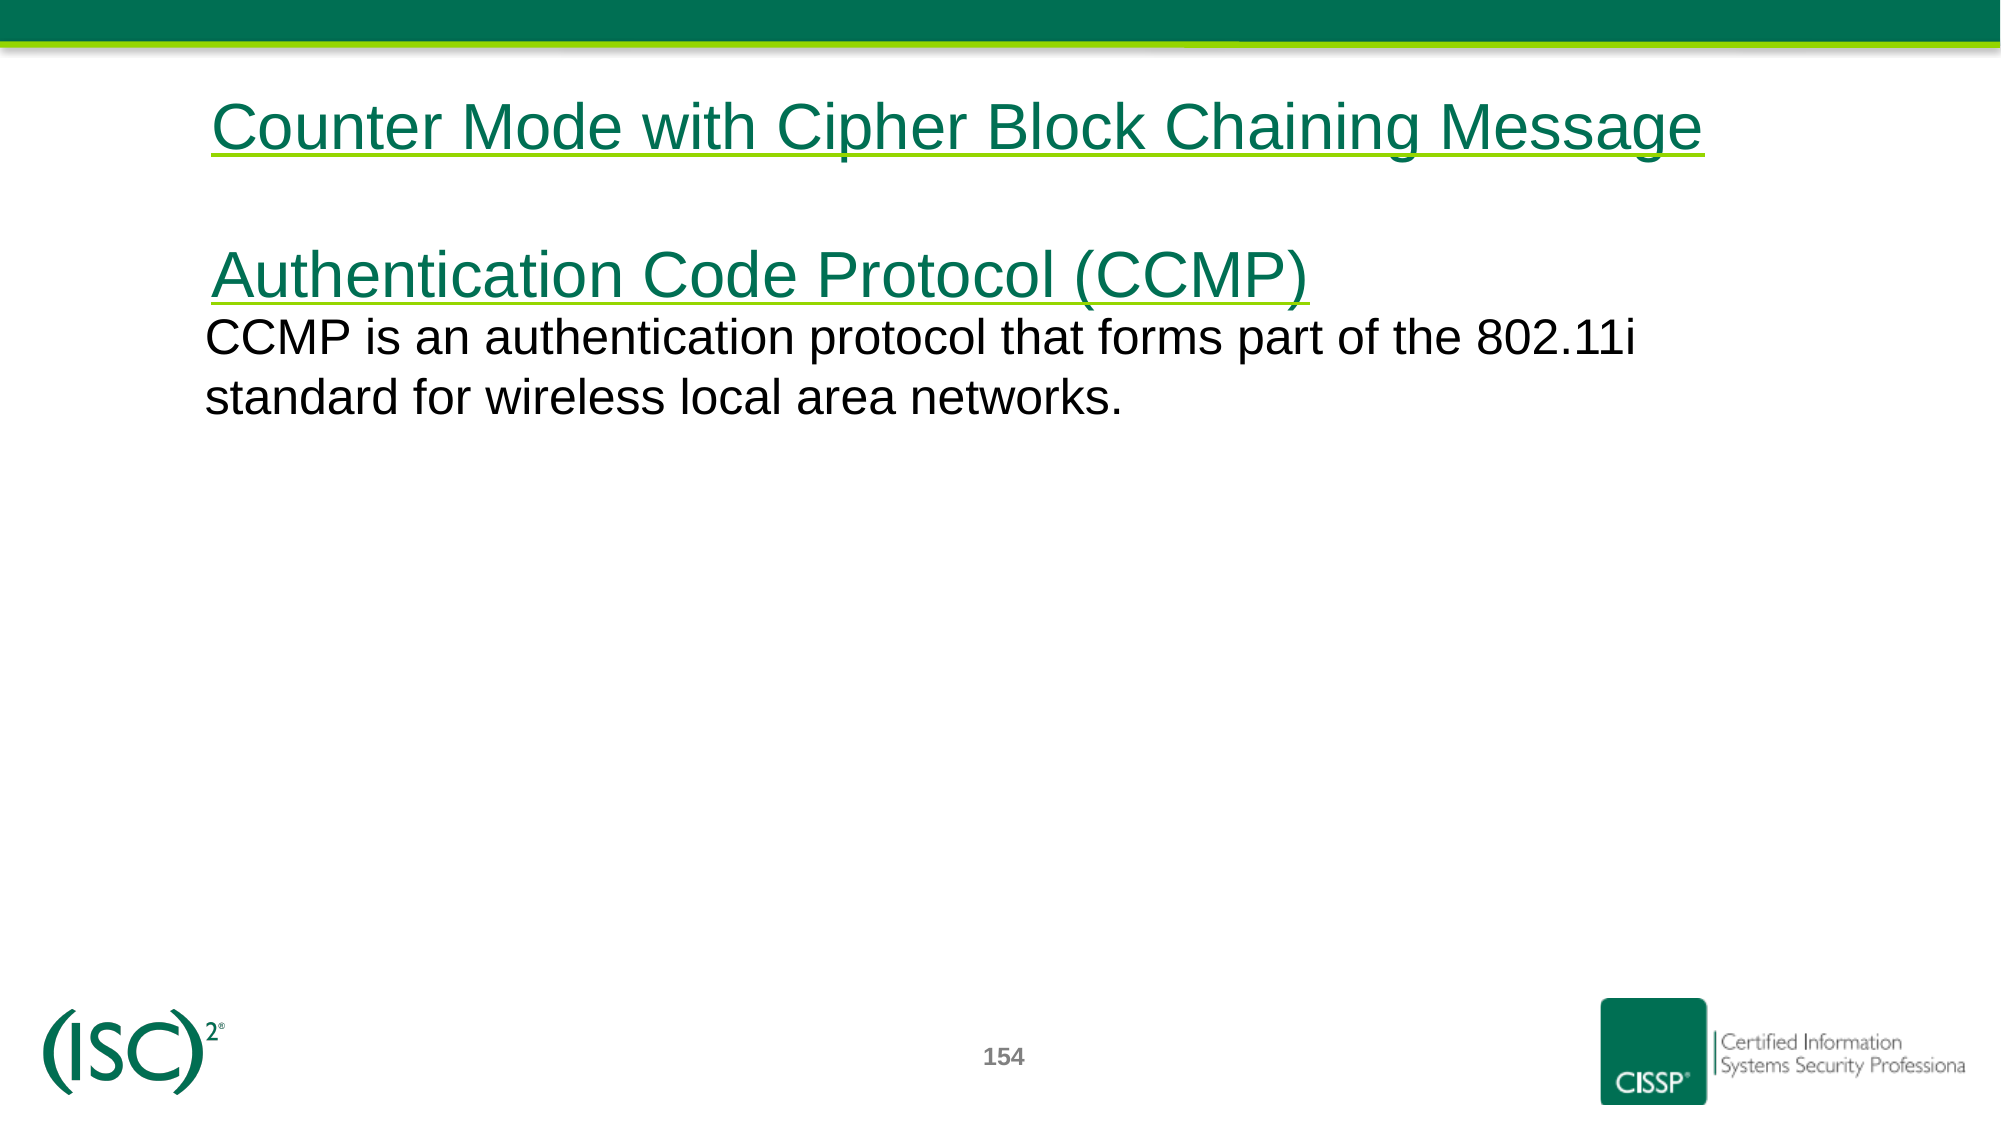

Counter Mode with Cipher Block Chaining Message Authentication Code Protocol (CCMP)
CCMP is an authentication protocol that forms part of the 802.11i standard for wireless local area networks.